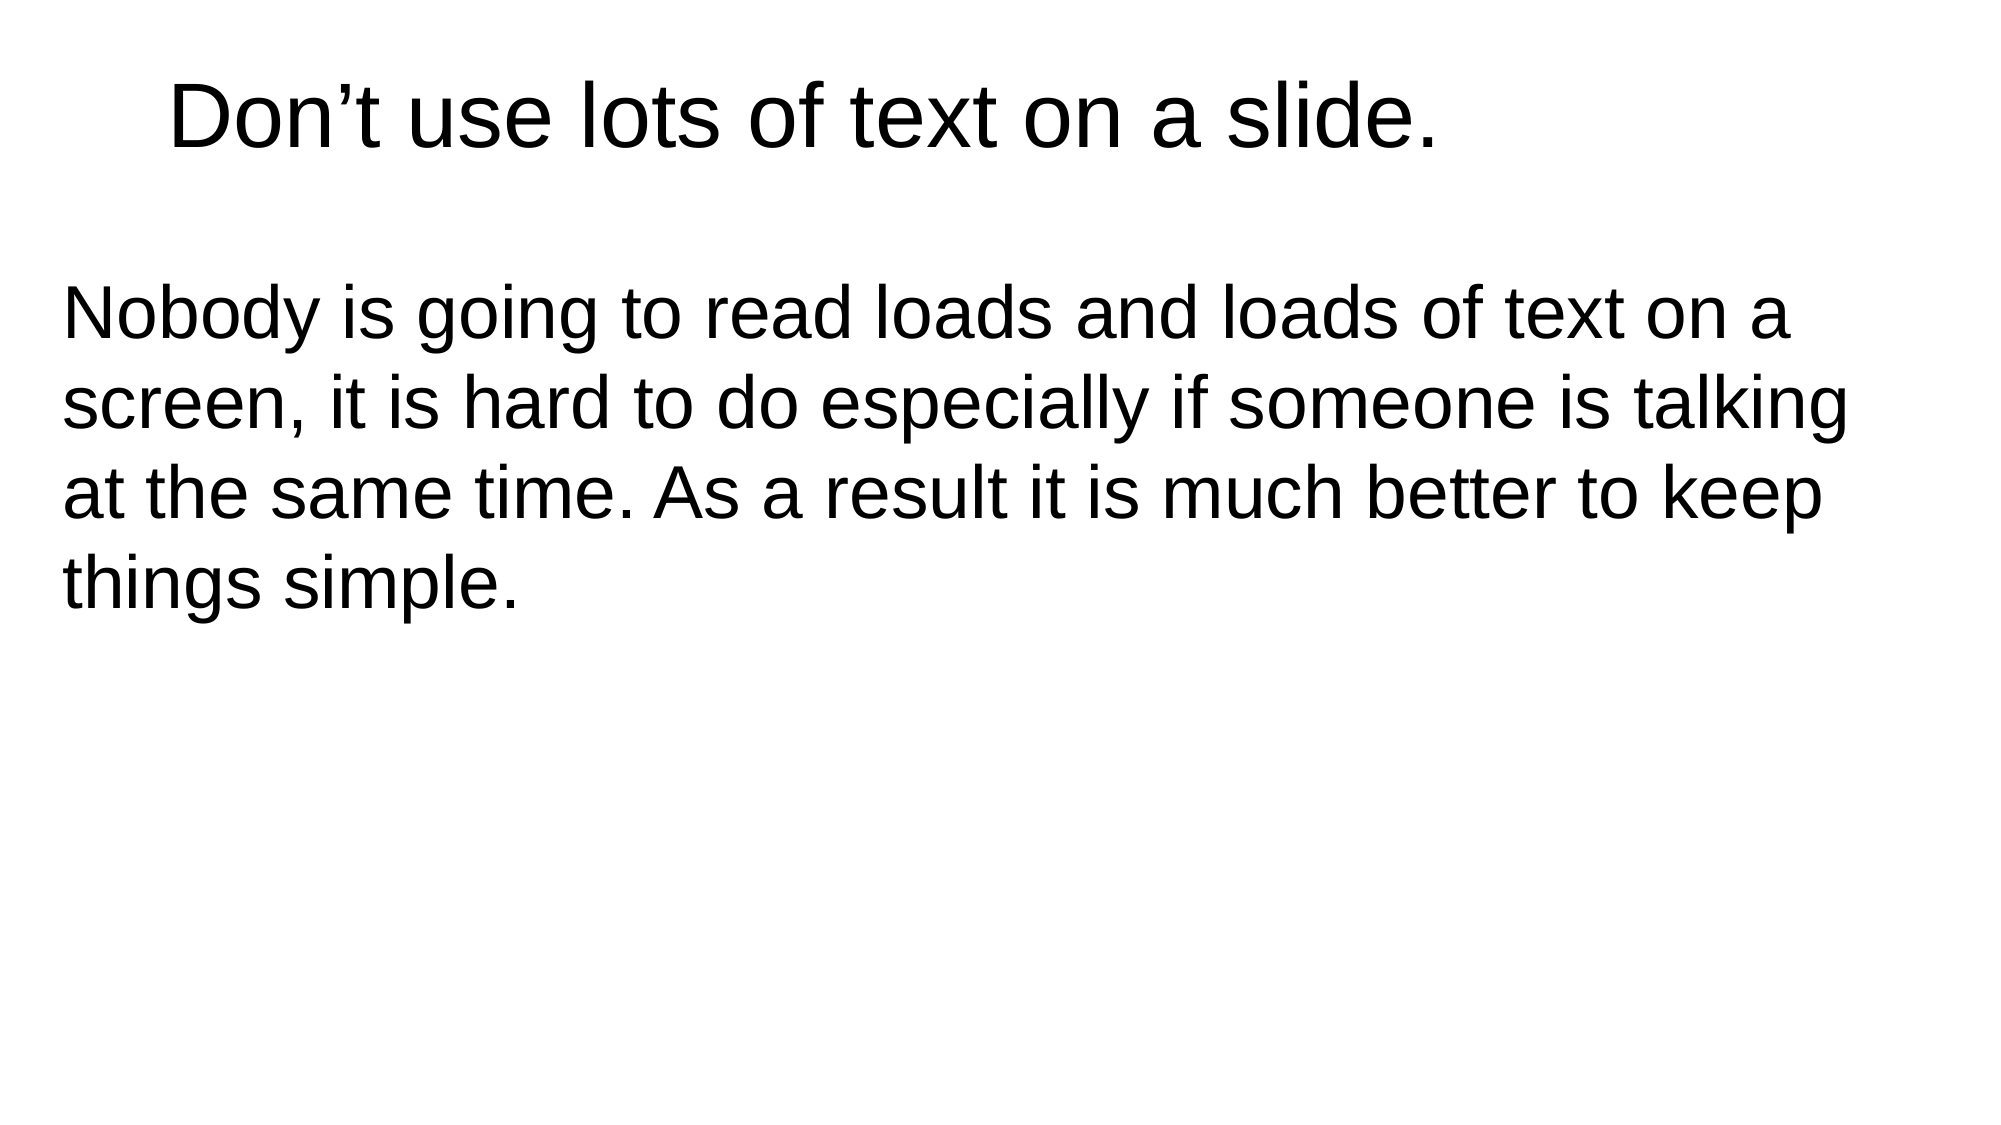

# Don’t use lots of text on a slide.
Nobody is going to read loads and loads of text on a screen, it is hard to do especially if someone is talking at the same time. As a result it is much better to keep things simple.